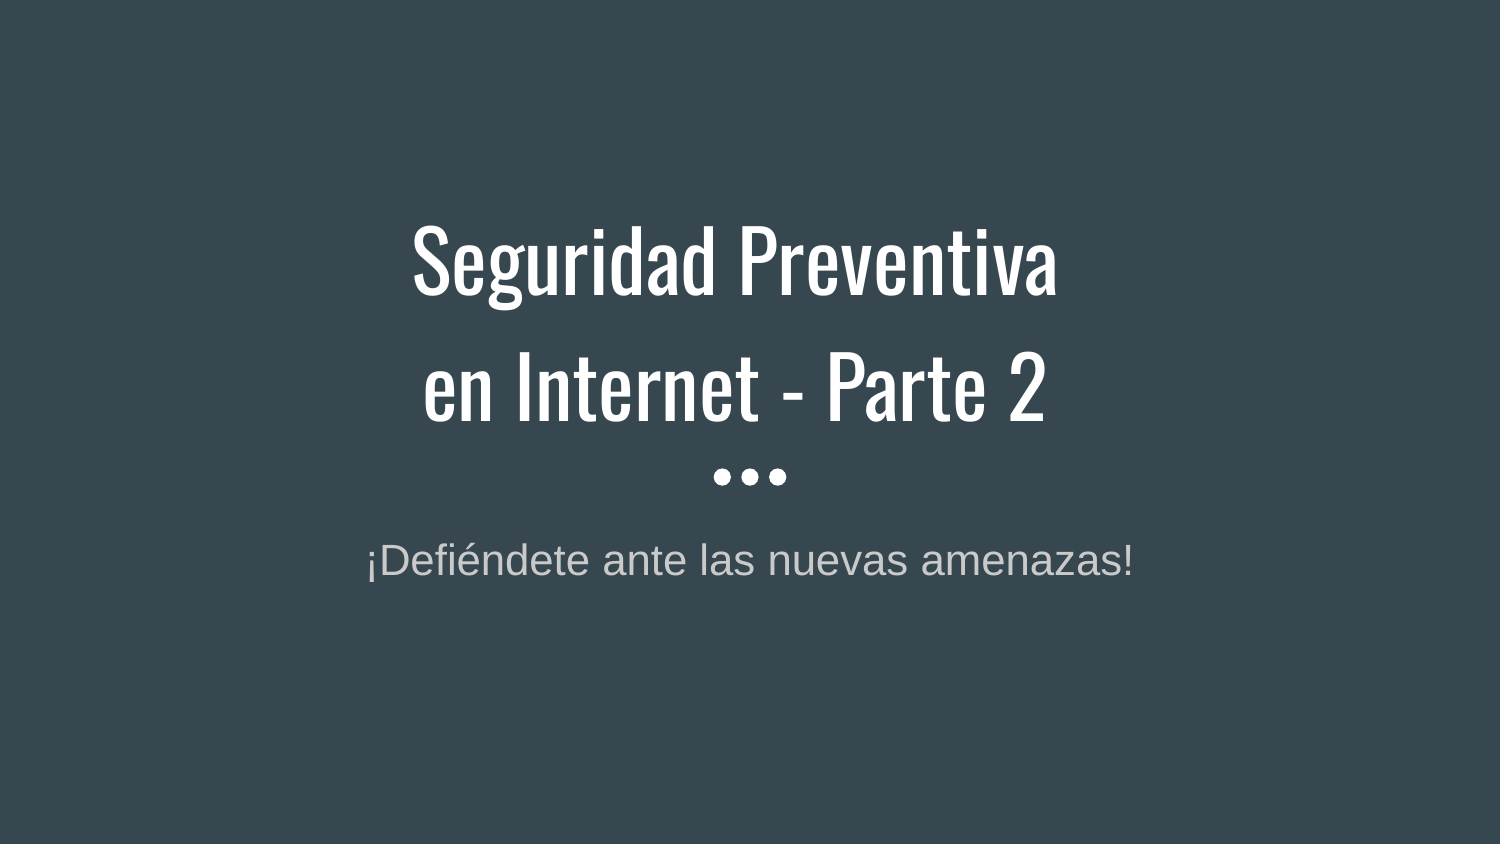

Seguridad Preventiva
en Internet - Parte 2
¡Defiéndete ante las nuevas amenazas!